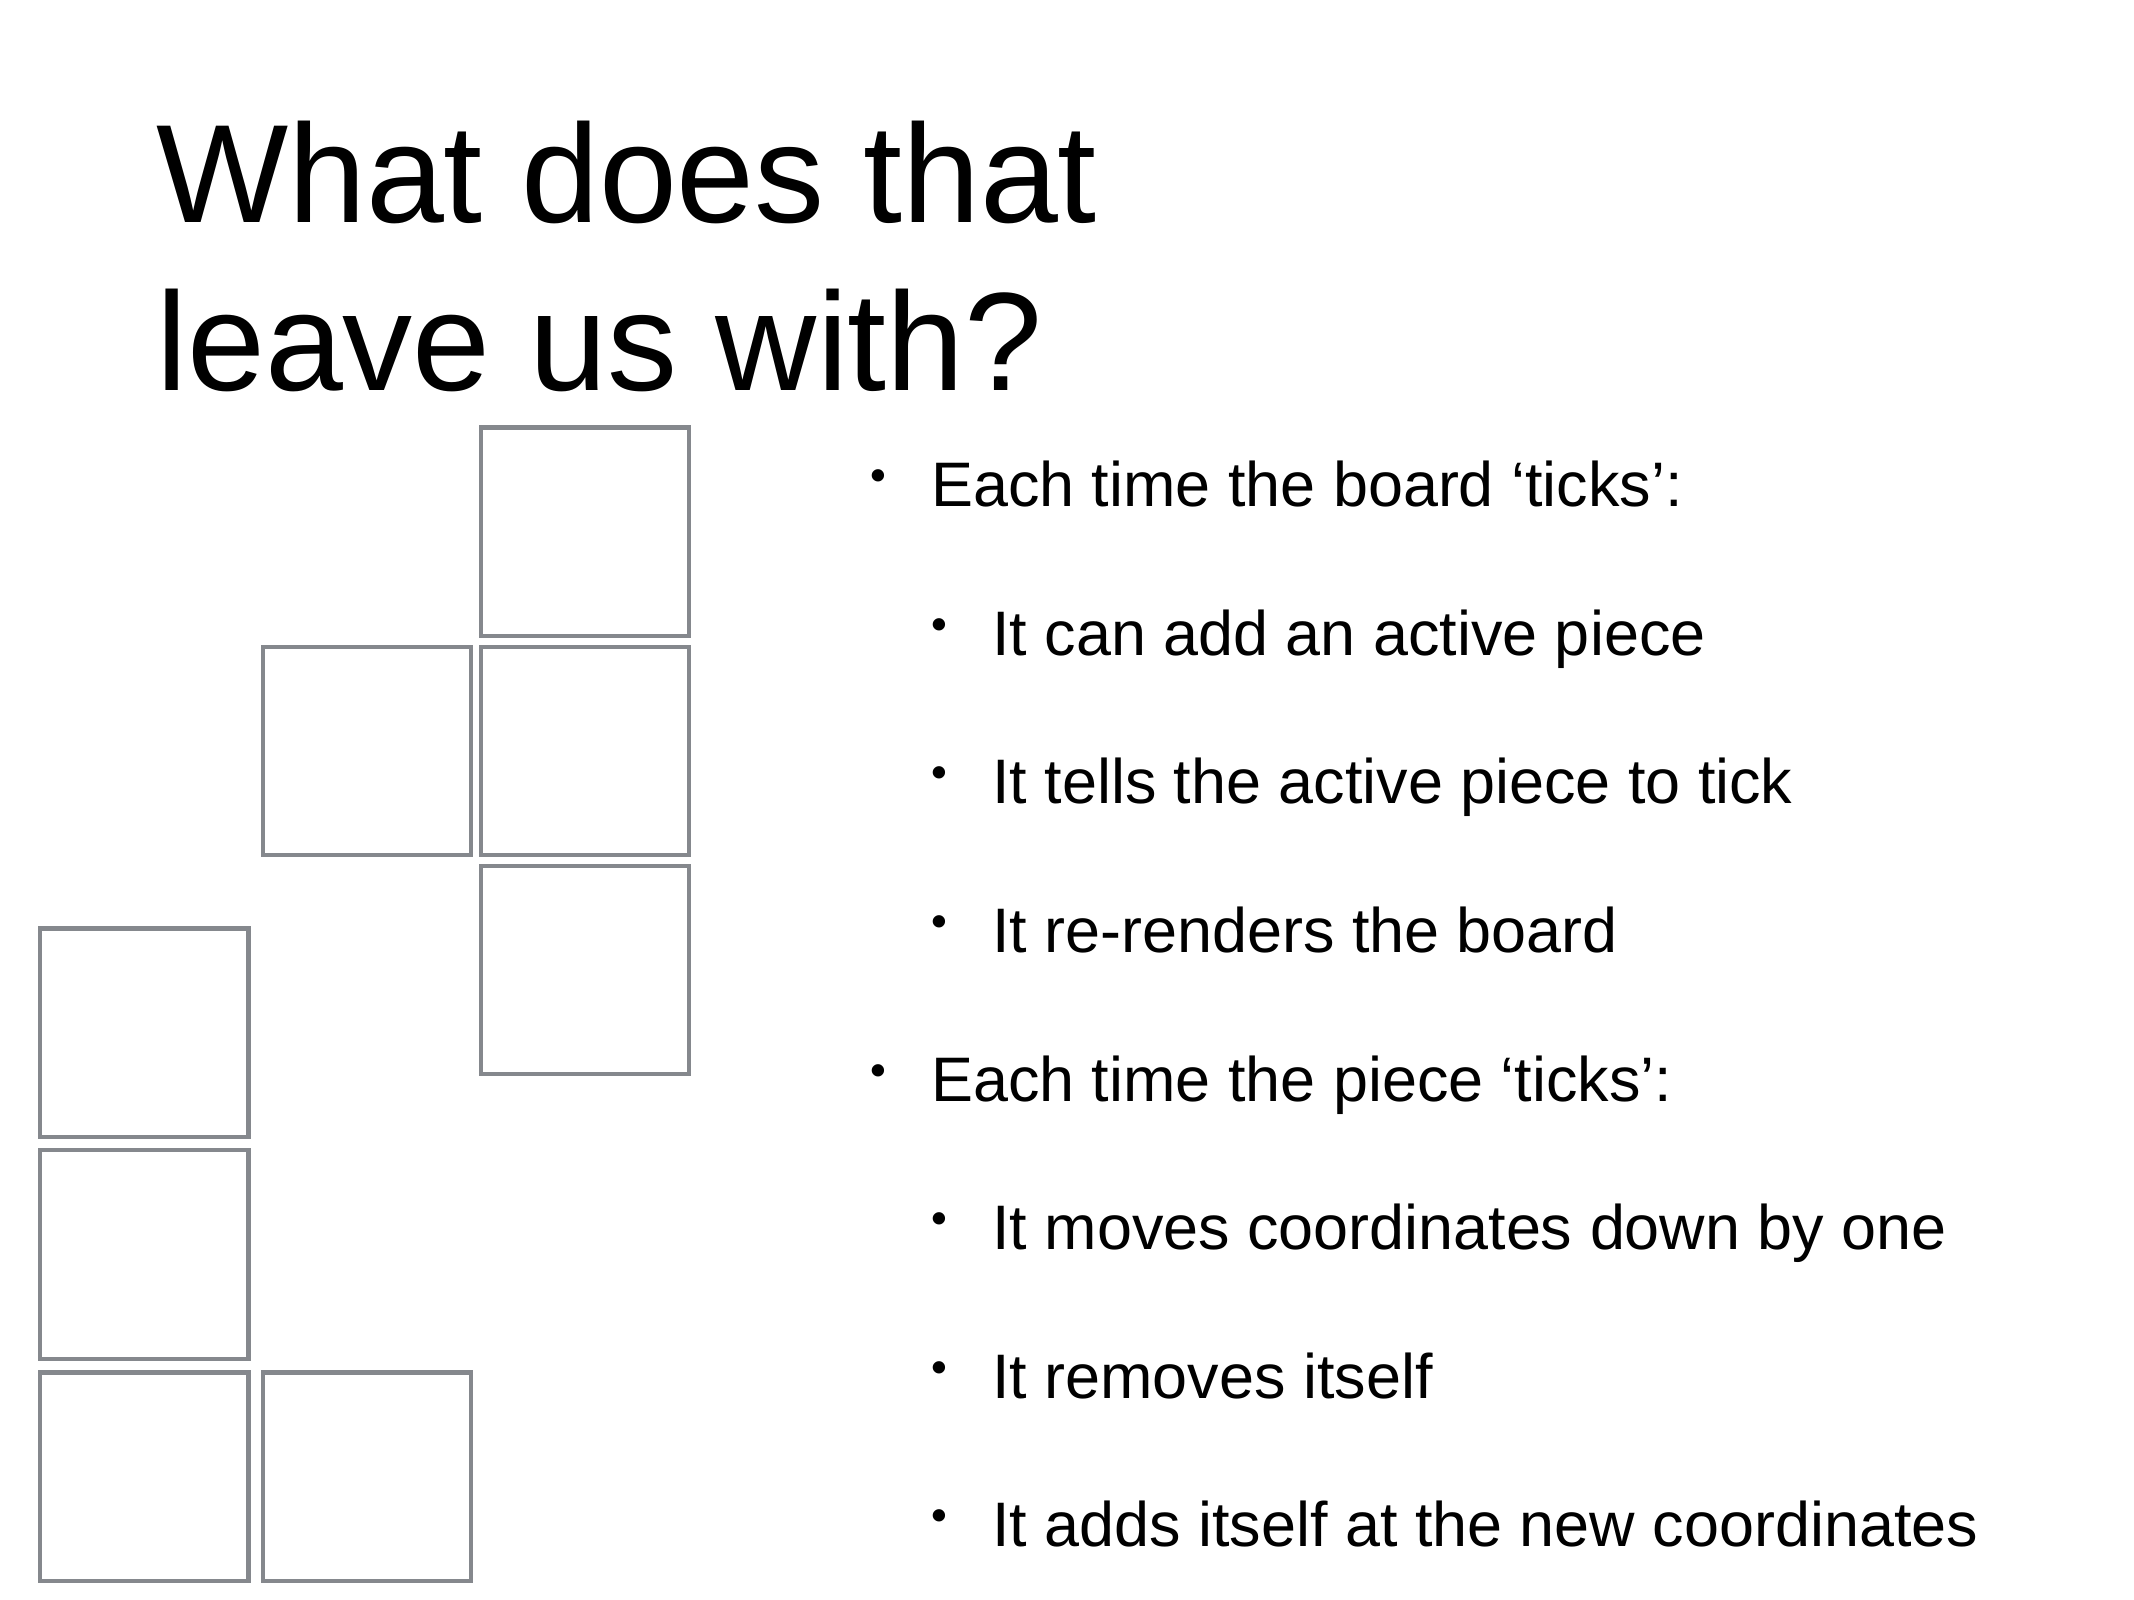

# What does that leave us with?

Each time the board ‘ticks’:
It can add an active piece
It tells the active piece to tick
It re-renders the board
Each time the piece ‘ticks’:
It moves coordinates down by one
It removes itself
It adds itself at the new coordinates